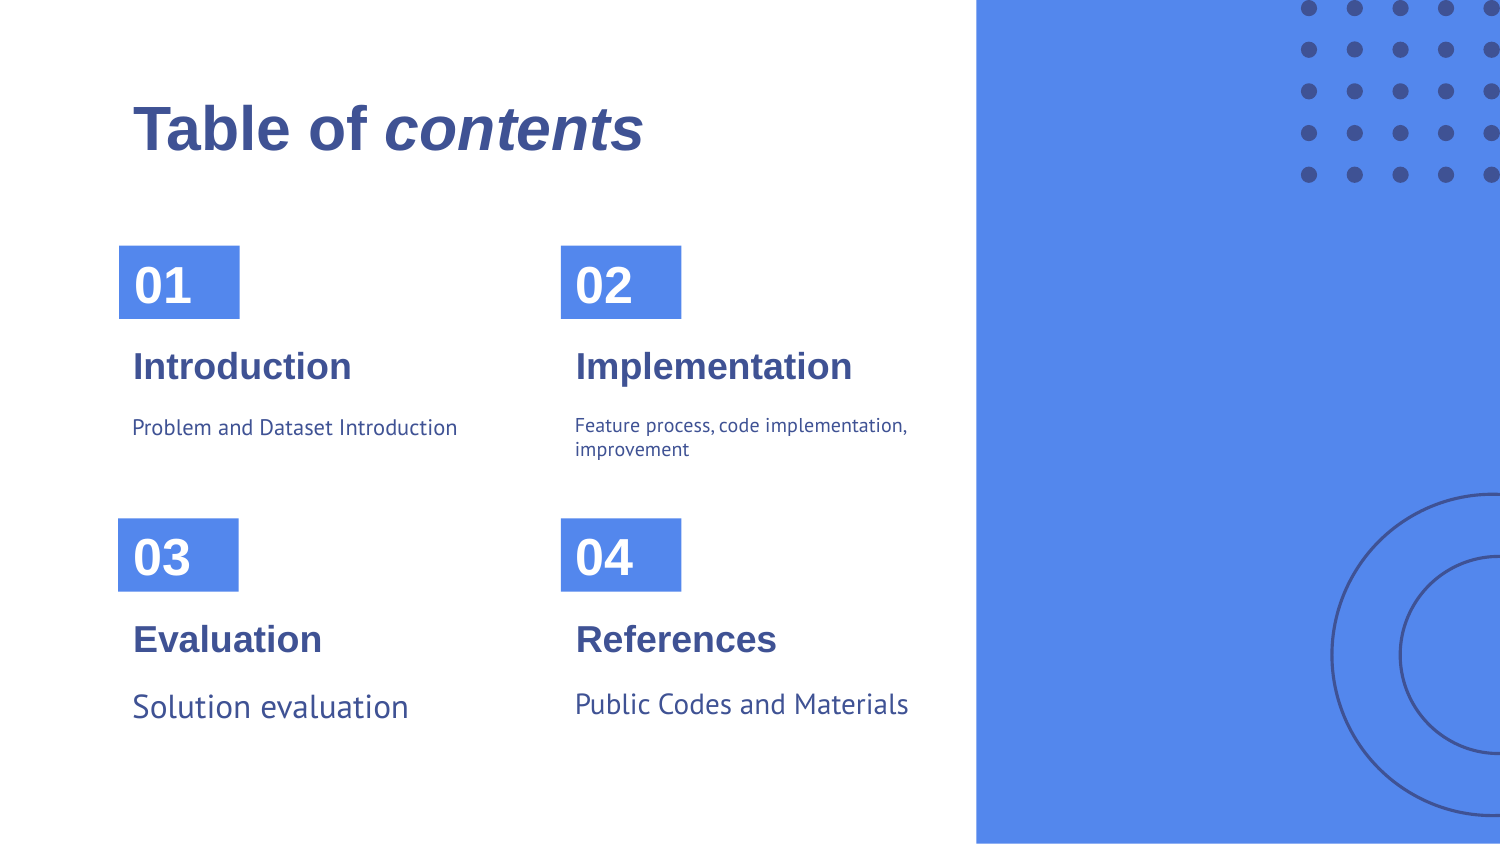

# Table of contents
01
02
Introduction
Implementation
Problem and Dataset Introduction
Feature process, code implementation, improvement
03
04
Evaluation
References
Solution evaluation
Public Codes and Materials